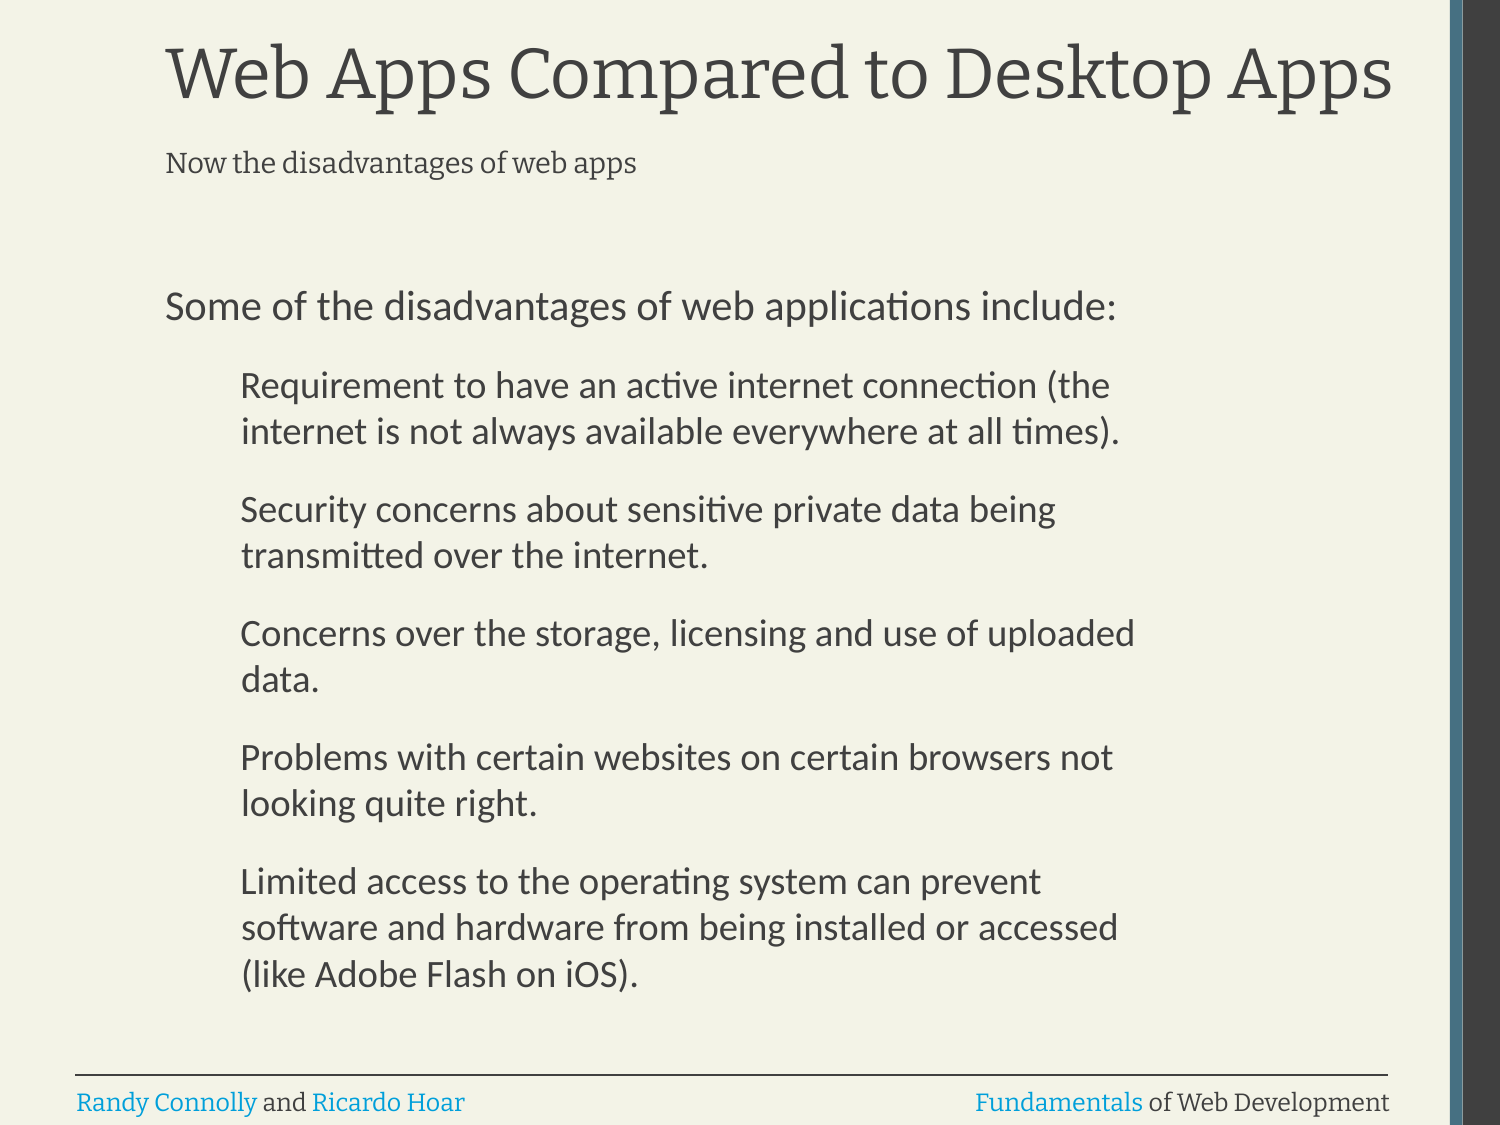

# Web Apps Compared to Desktop Apps
Now the disadvantages of web apps
Some of the disadvantages of web applications include:
Requirement to have an active internet connection (the internet is not always available everywhere at all times).
Security concerns about sensitive private data being transmitted over the internet.
Concerns over the storage, licensing and use of uploaded data.
Problems with certain websites on certain browsers not looking quite right.
Limited access to the operating system can prevent software and hardware from being installed or accessed (like Adobe Flash on iOS).